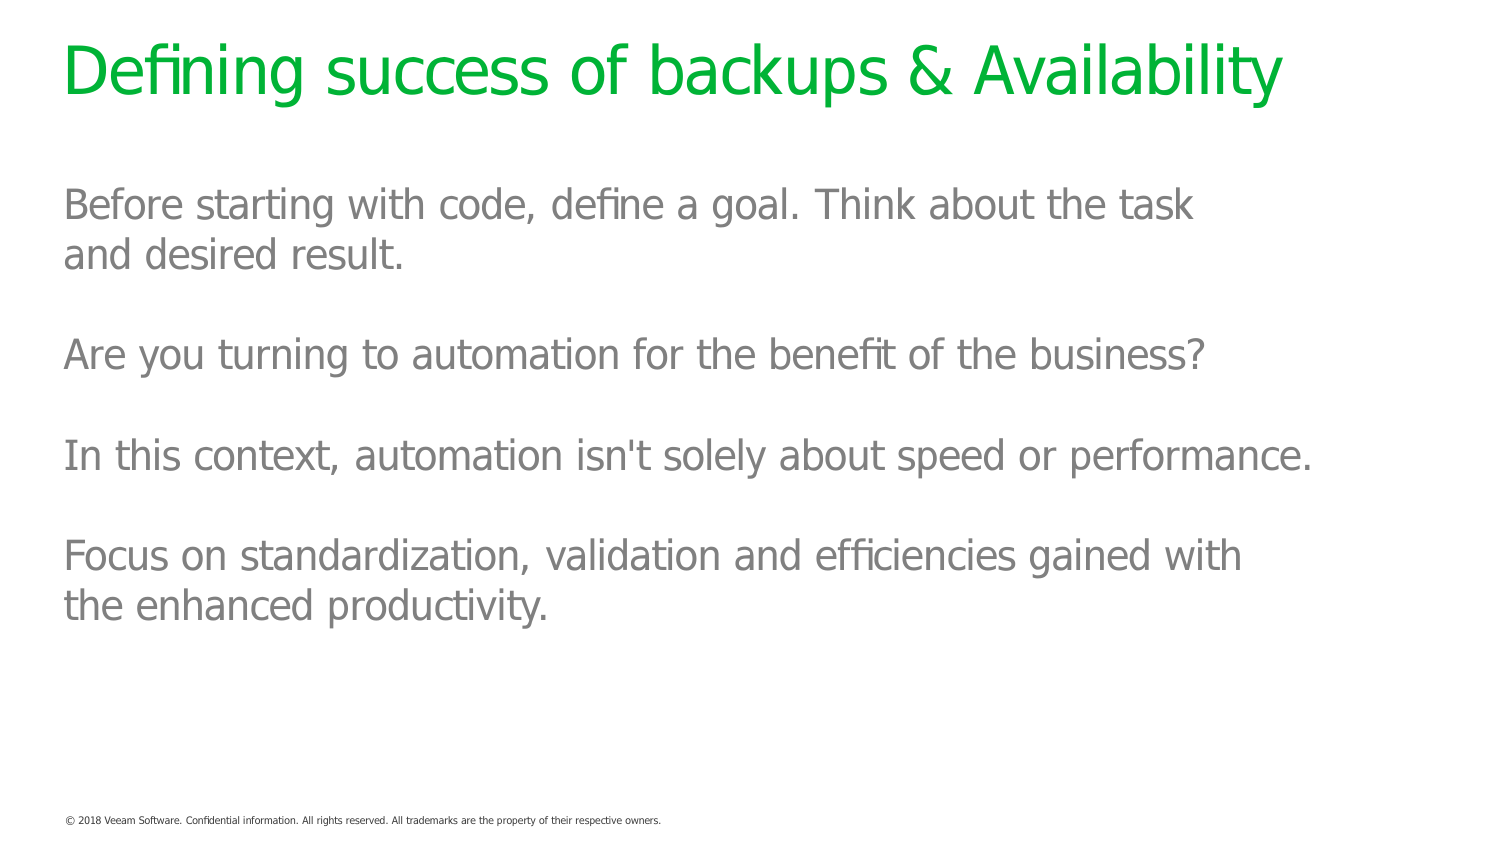

# Defining success of backups & Availability
Before starting with code, define a goal. Think about the task
and desired result.

Are you turning to automation for the benefit of the business?

In this context, automation isn't solely about speed or performance.

Focus on standardization, validation and efficiencies gained with
the enhanced productivity.